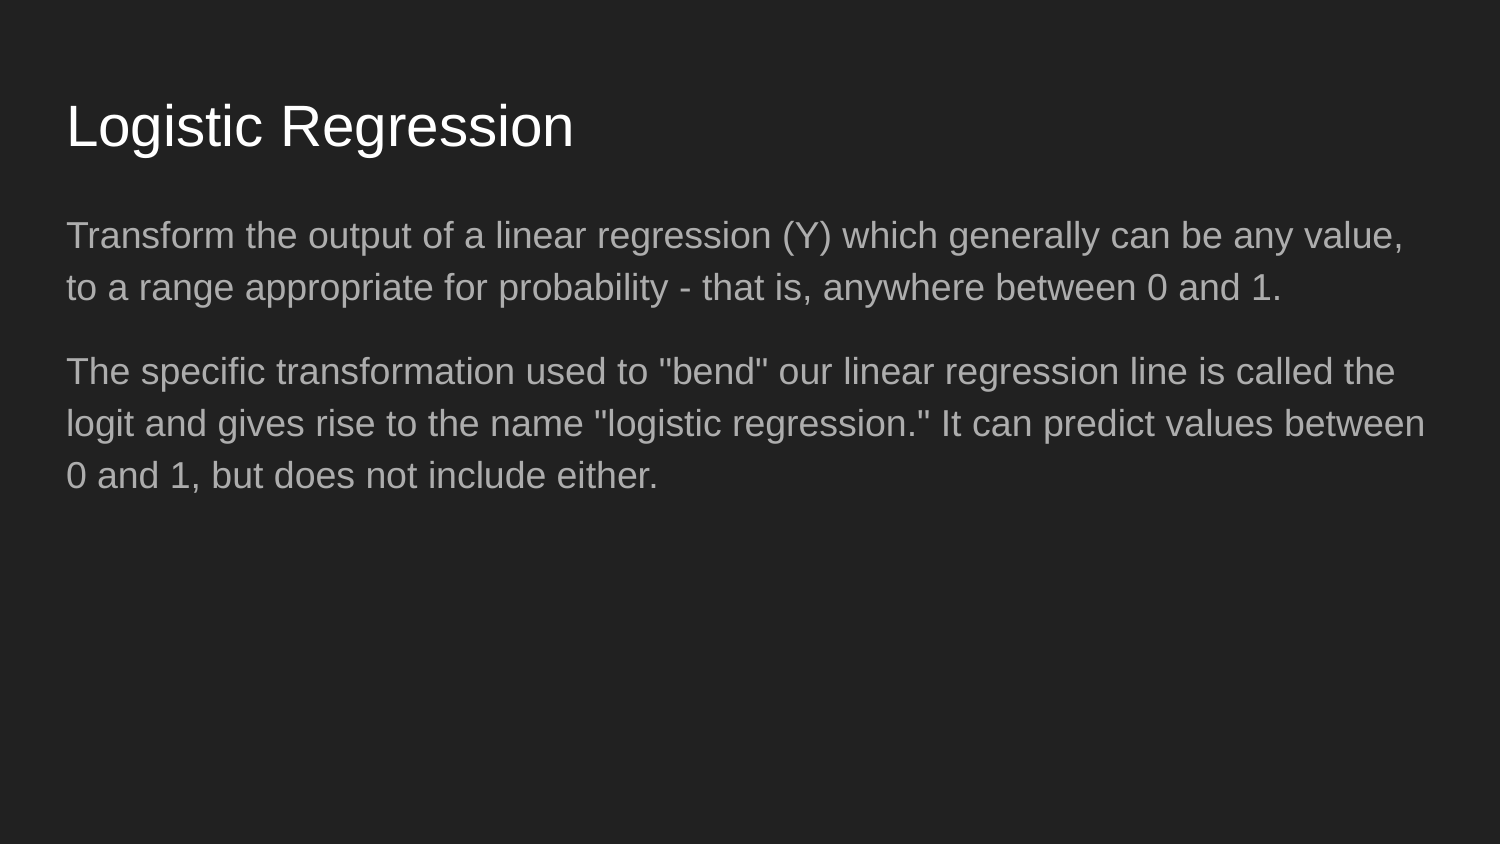

# Logistic Regression
Transform the output of a linear regression (Y) which generally can be any value, to a range appropriate for probability - that is, anywhere between 0 and 1.
The specific transformation used to "bend" our linear regression line is called the logit and gives rise to the name "logistic regression." It can predict values between 0 and 1, but does not include either.